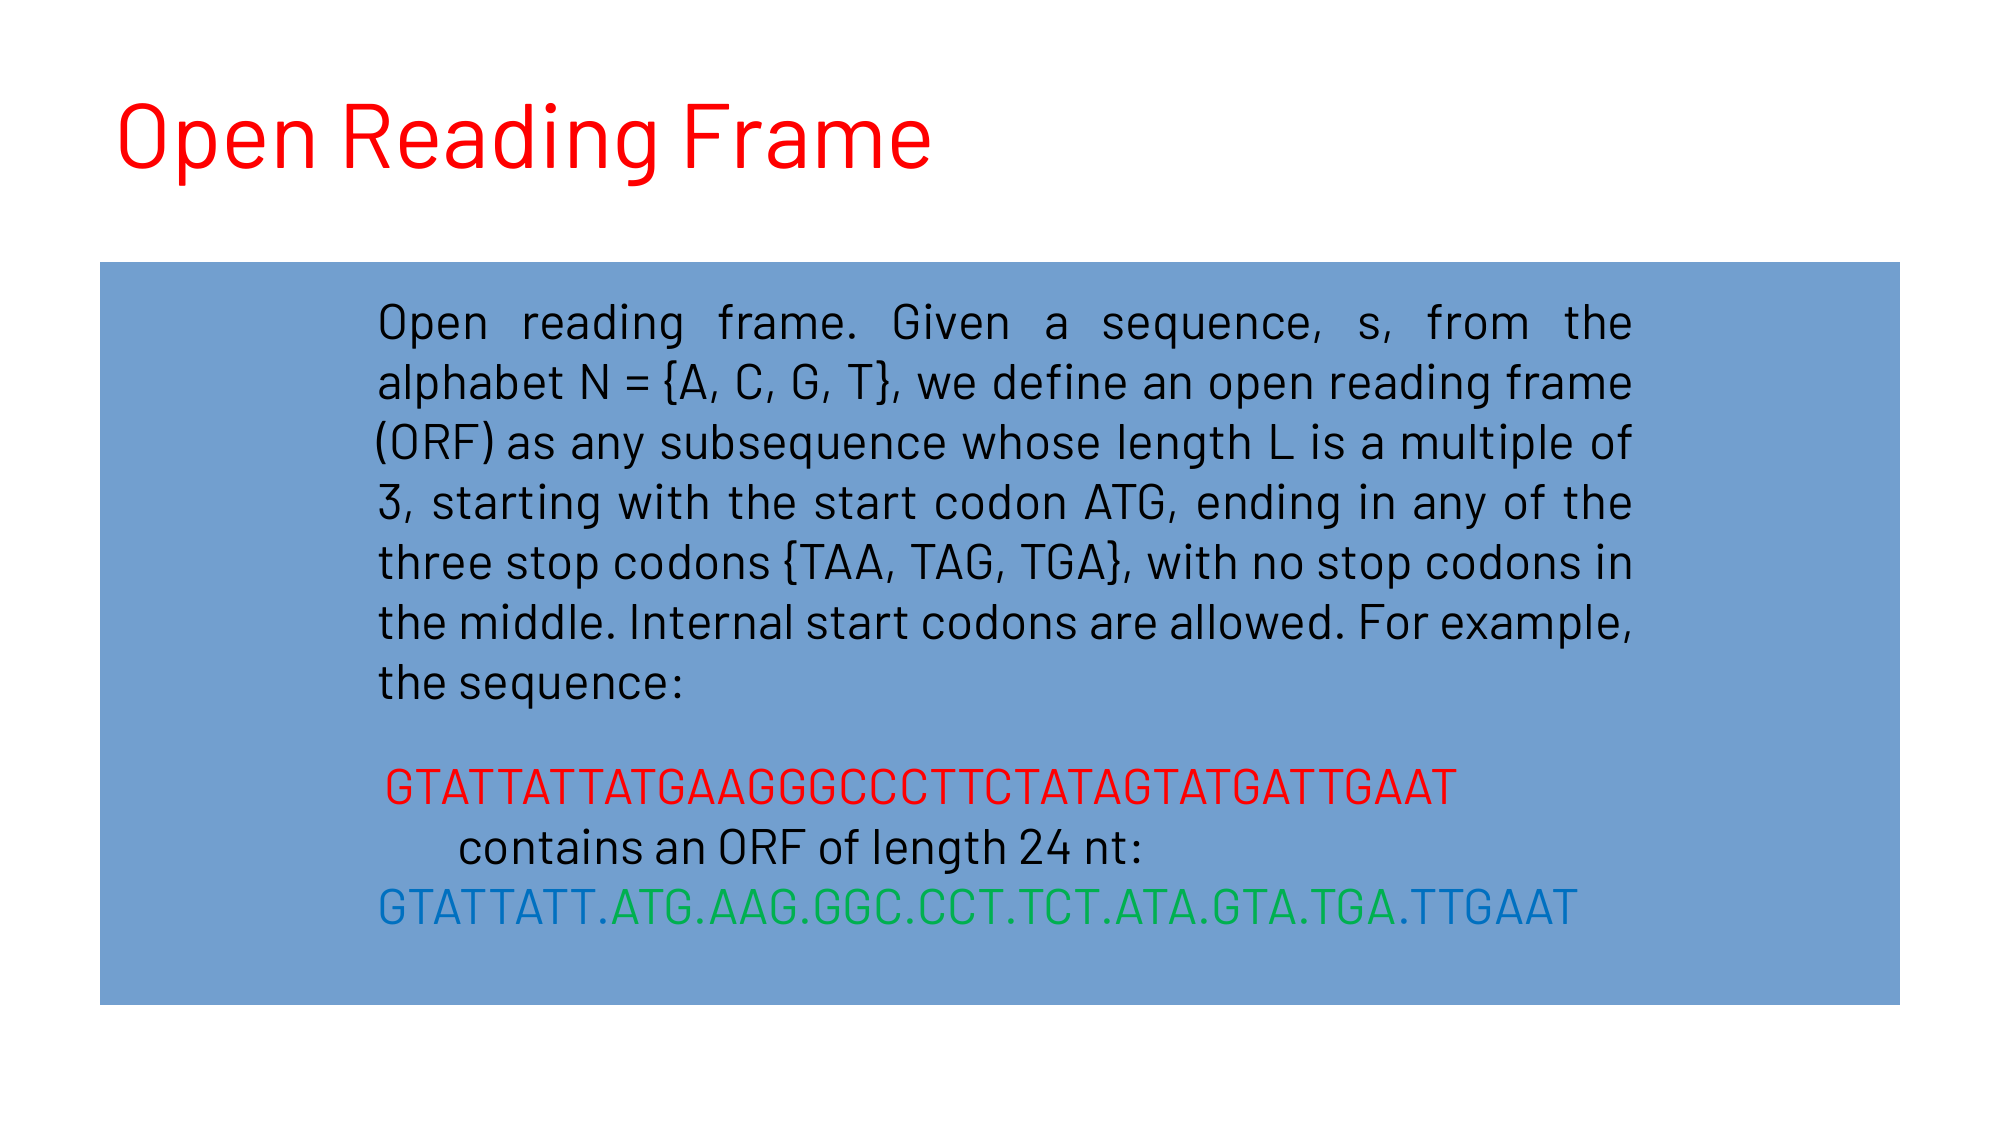

# Open Reading Frame

Open reading frame. Given a sequence, s, from the alphabet N = {A, C, G, T}, we define an open reading frame (ORF) as any subsequence whose length L is a multiple of 3, starting with the start codon ATG, ending in any of the three stop codons {TAA, TAG, TGA}, with no stop codons in the middle. Internal start codons are allowed. For example, the sequence:

 GTATTATTATGAAGGGCCCTTCTATAGTATGATTGAAT
        contains an ORF of length 24 nt: GTATTATT.ATG.AAG.GGC.CCT.TCT.ATA.GTA.TGA.TTGAAT